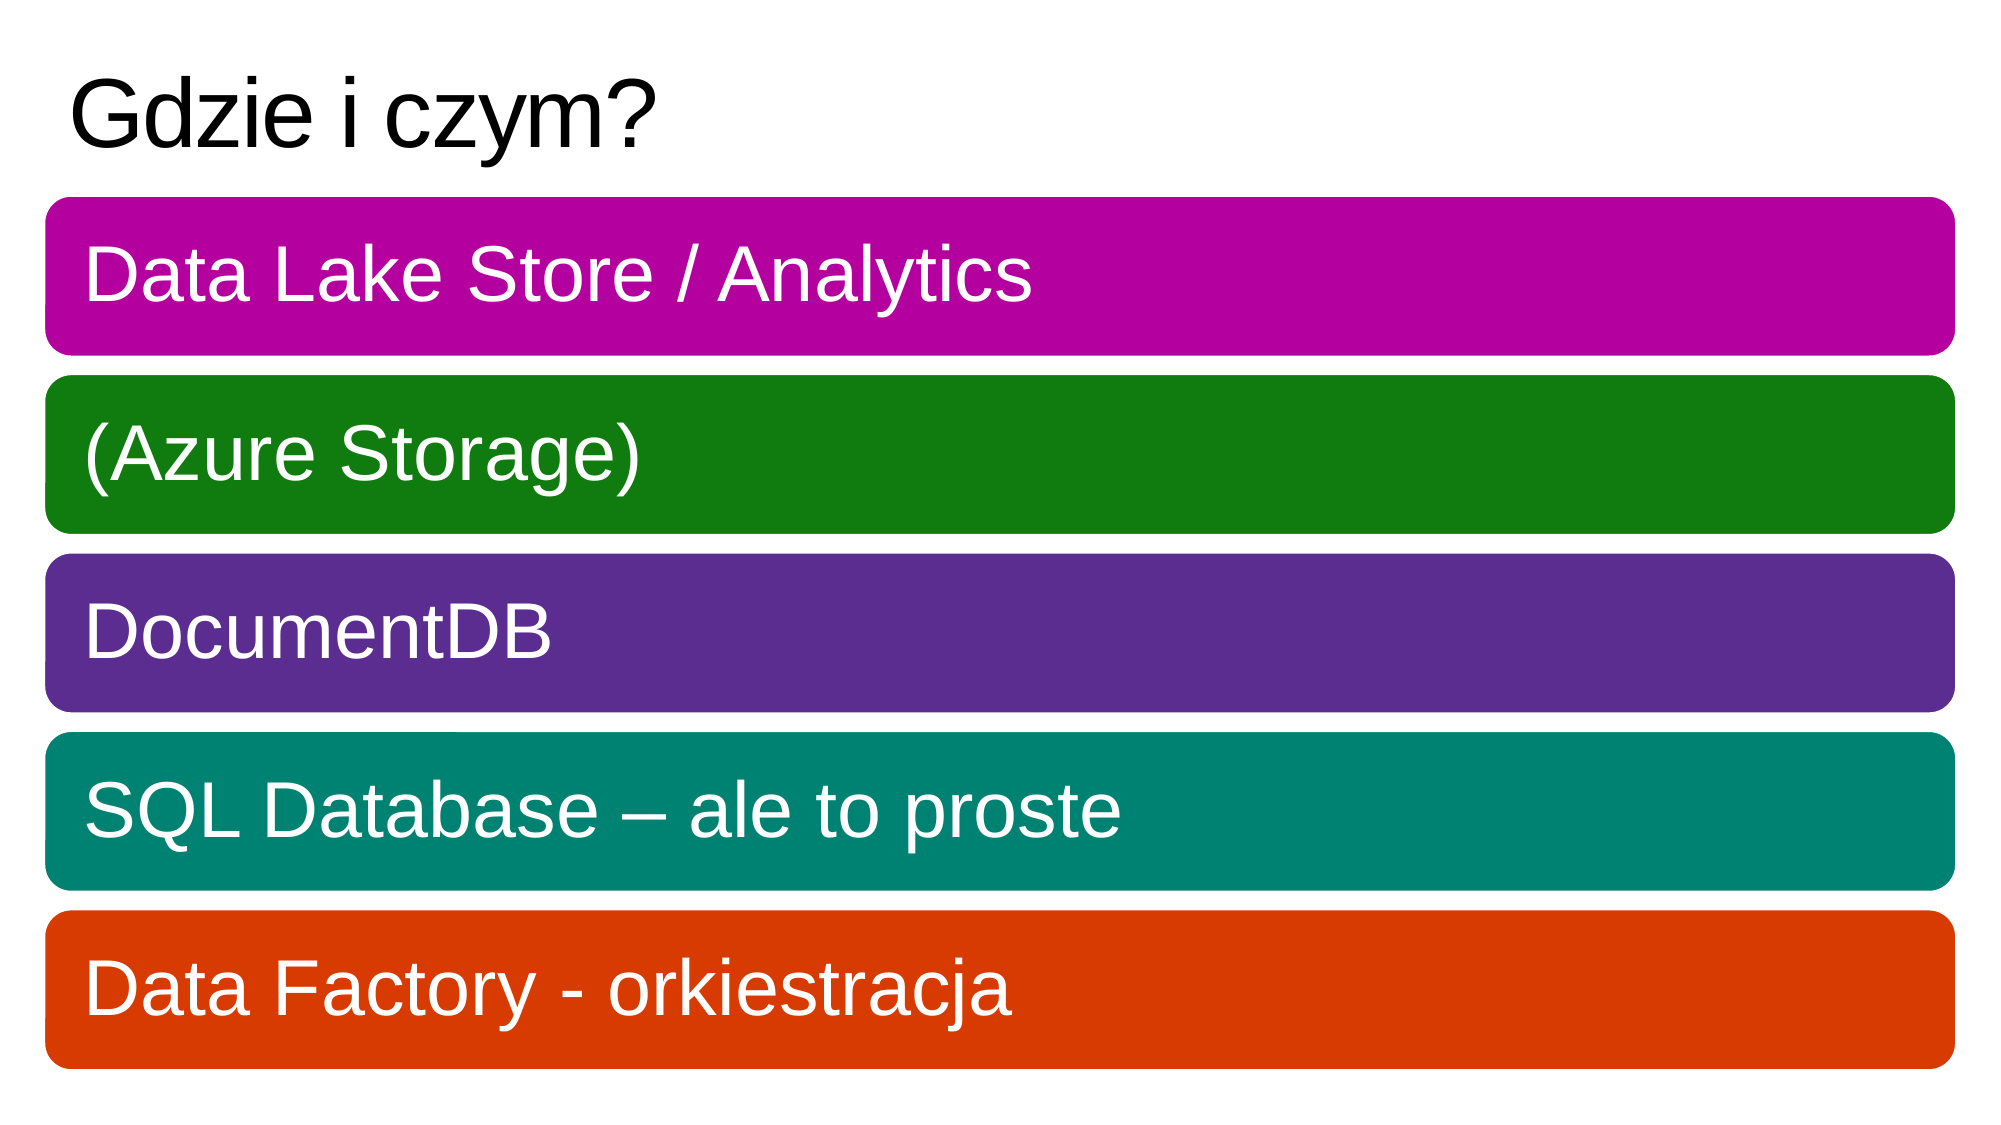

# Gdzie i czym?
Data Lake Store / Analytics
(Azure Storage)
DocumentDB
SQL Database – ale to proste
Data Factory - orkiestracja